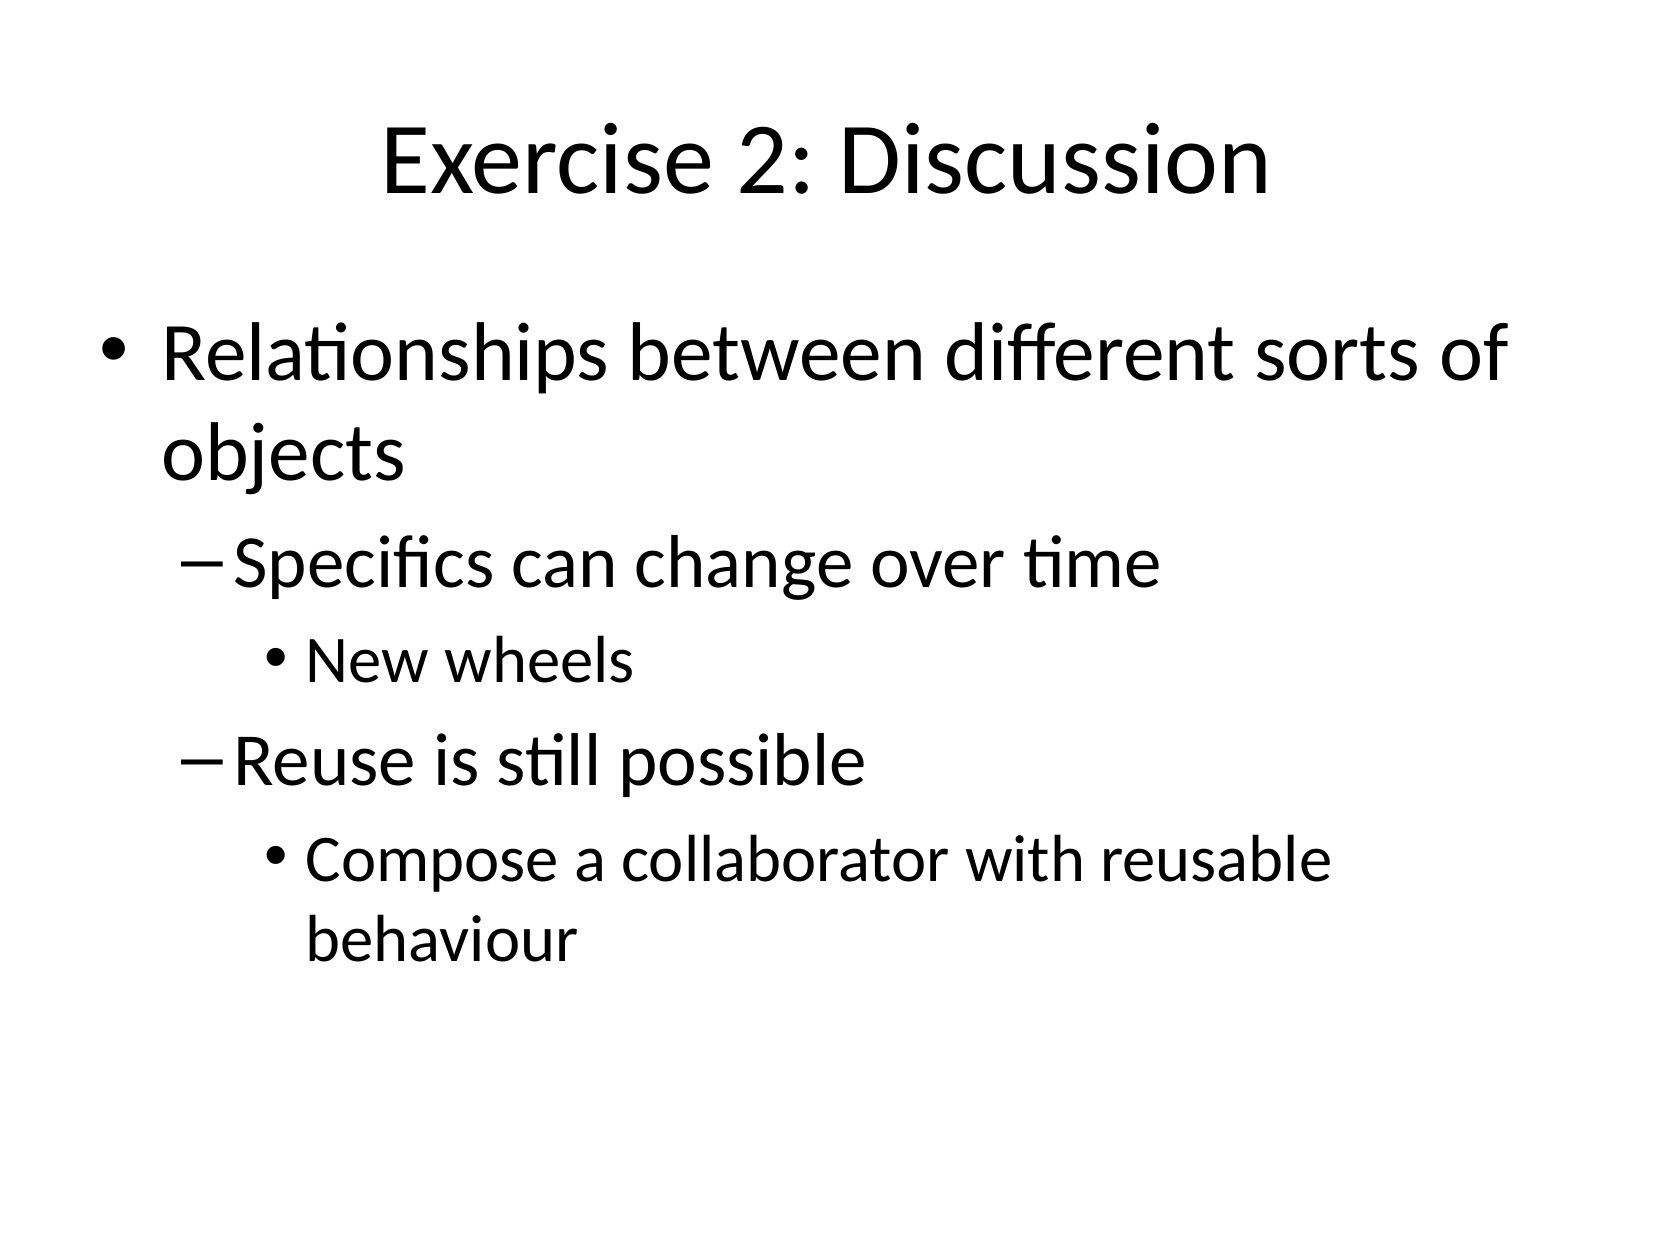

# Exercise 2: Discussion
Relationships between different sorts of objects
Specifics can change over time
New wheels
Reuse is still possible
Compose a collaborator with reusable behaviour